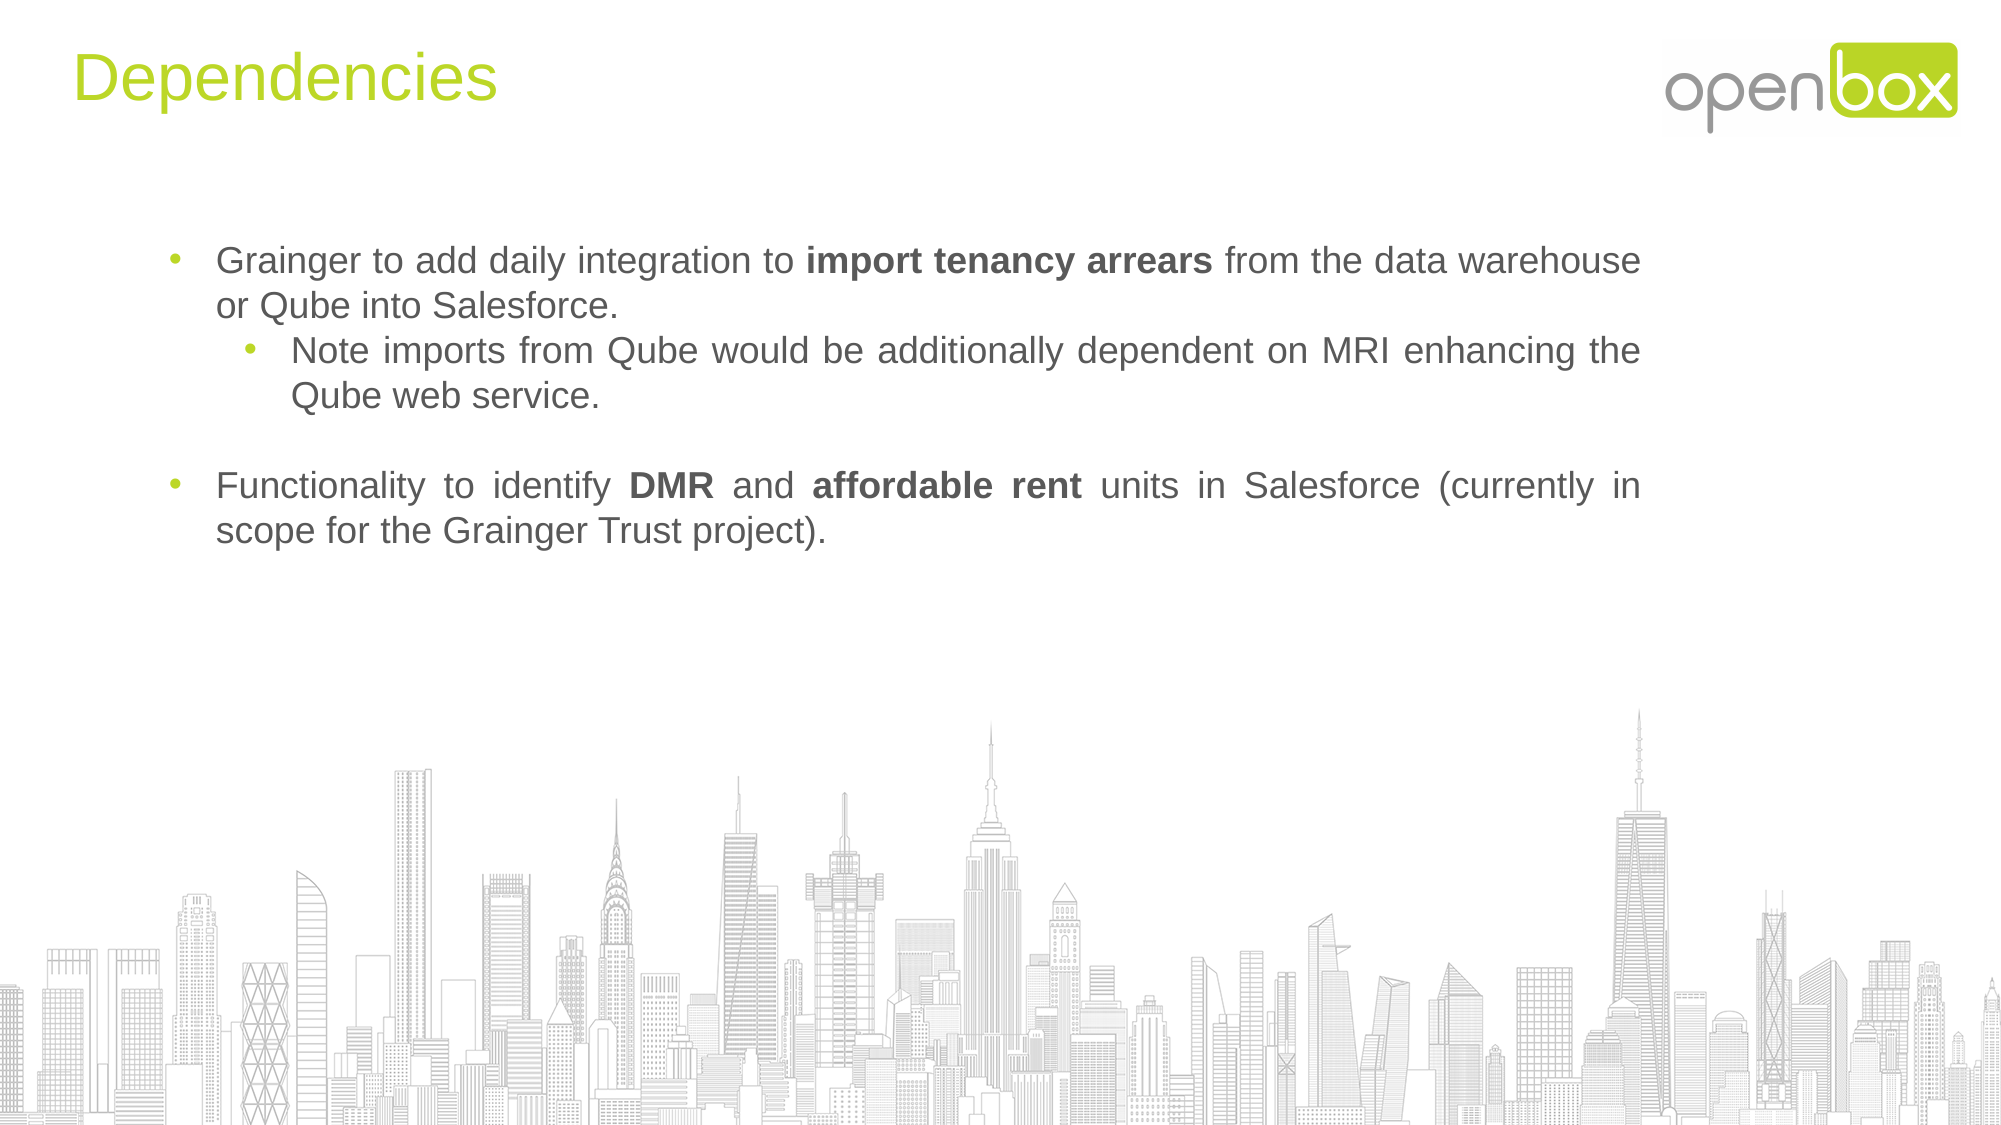

Dependencies
Grainger to add daily integration to import tenancy arrears from the data warehouse or Qube into Salesforce.
Note imports from Qube would be additionally dependent on MRI enhancing the Qube web service.

Functionality to identify DMR and affordable rent units in Salesforce (currently in scope for the Grainger Trust project).